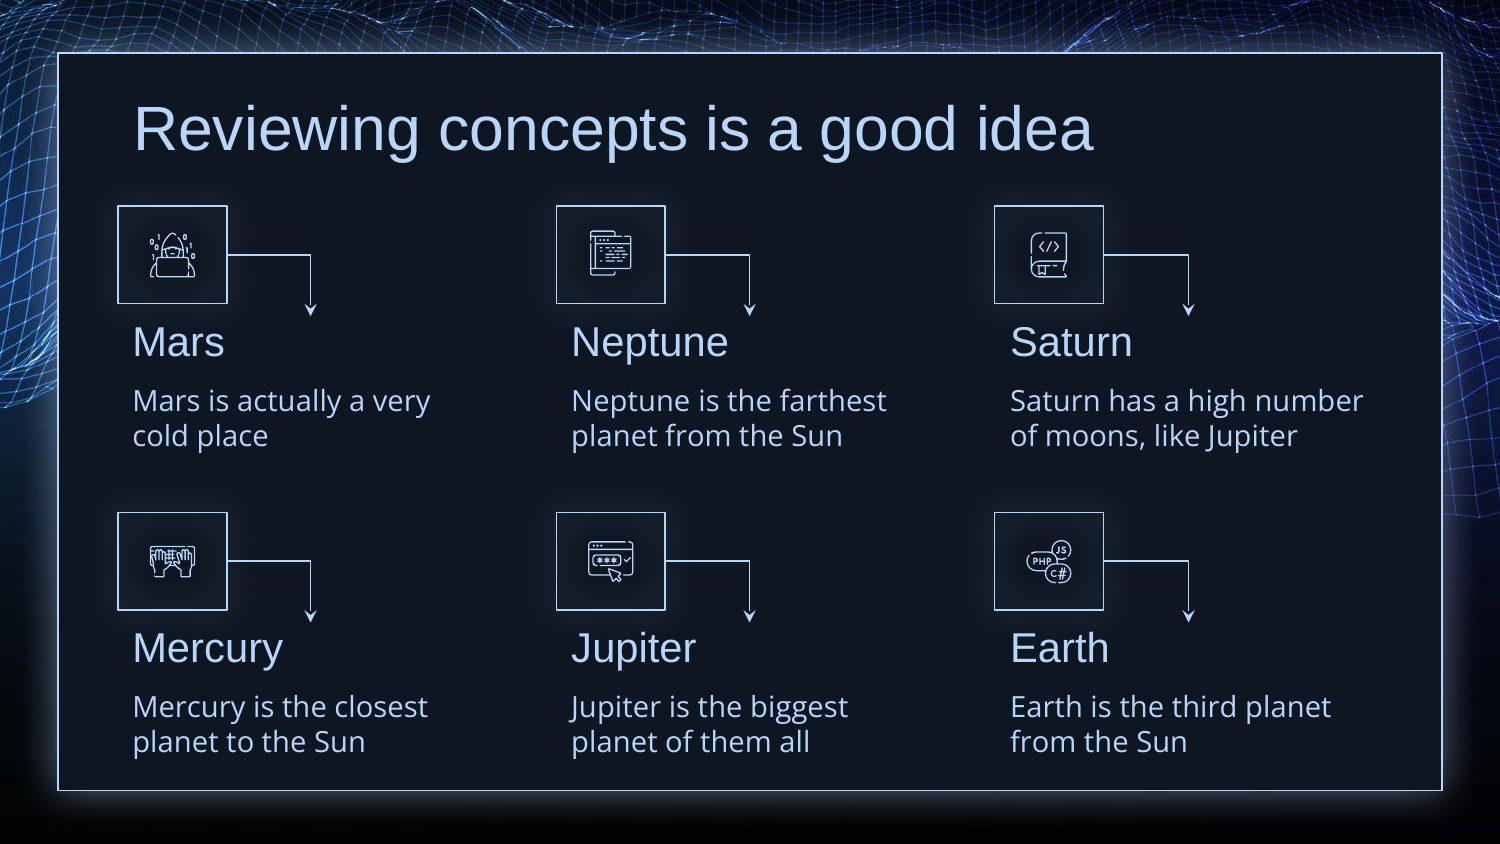

# Reviewing concepts is a good idea

Mars
Neptune
Saturn
Mars is actually a very cold place
Neptune is the farthest planet from the Sun
Saturn has a high number of moons, like Jupiter

Mercury
Jupiter
Earth
Mercury is the closest planet to the Sun
Jupiter is the biggest planet of them all
Earth is the third planet from the Sun